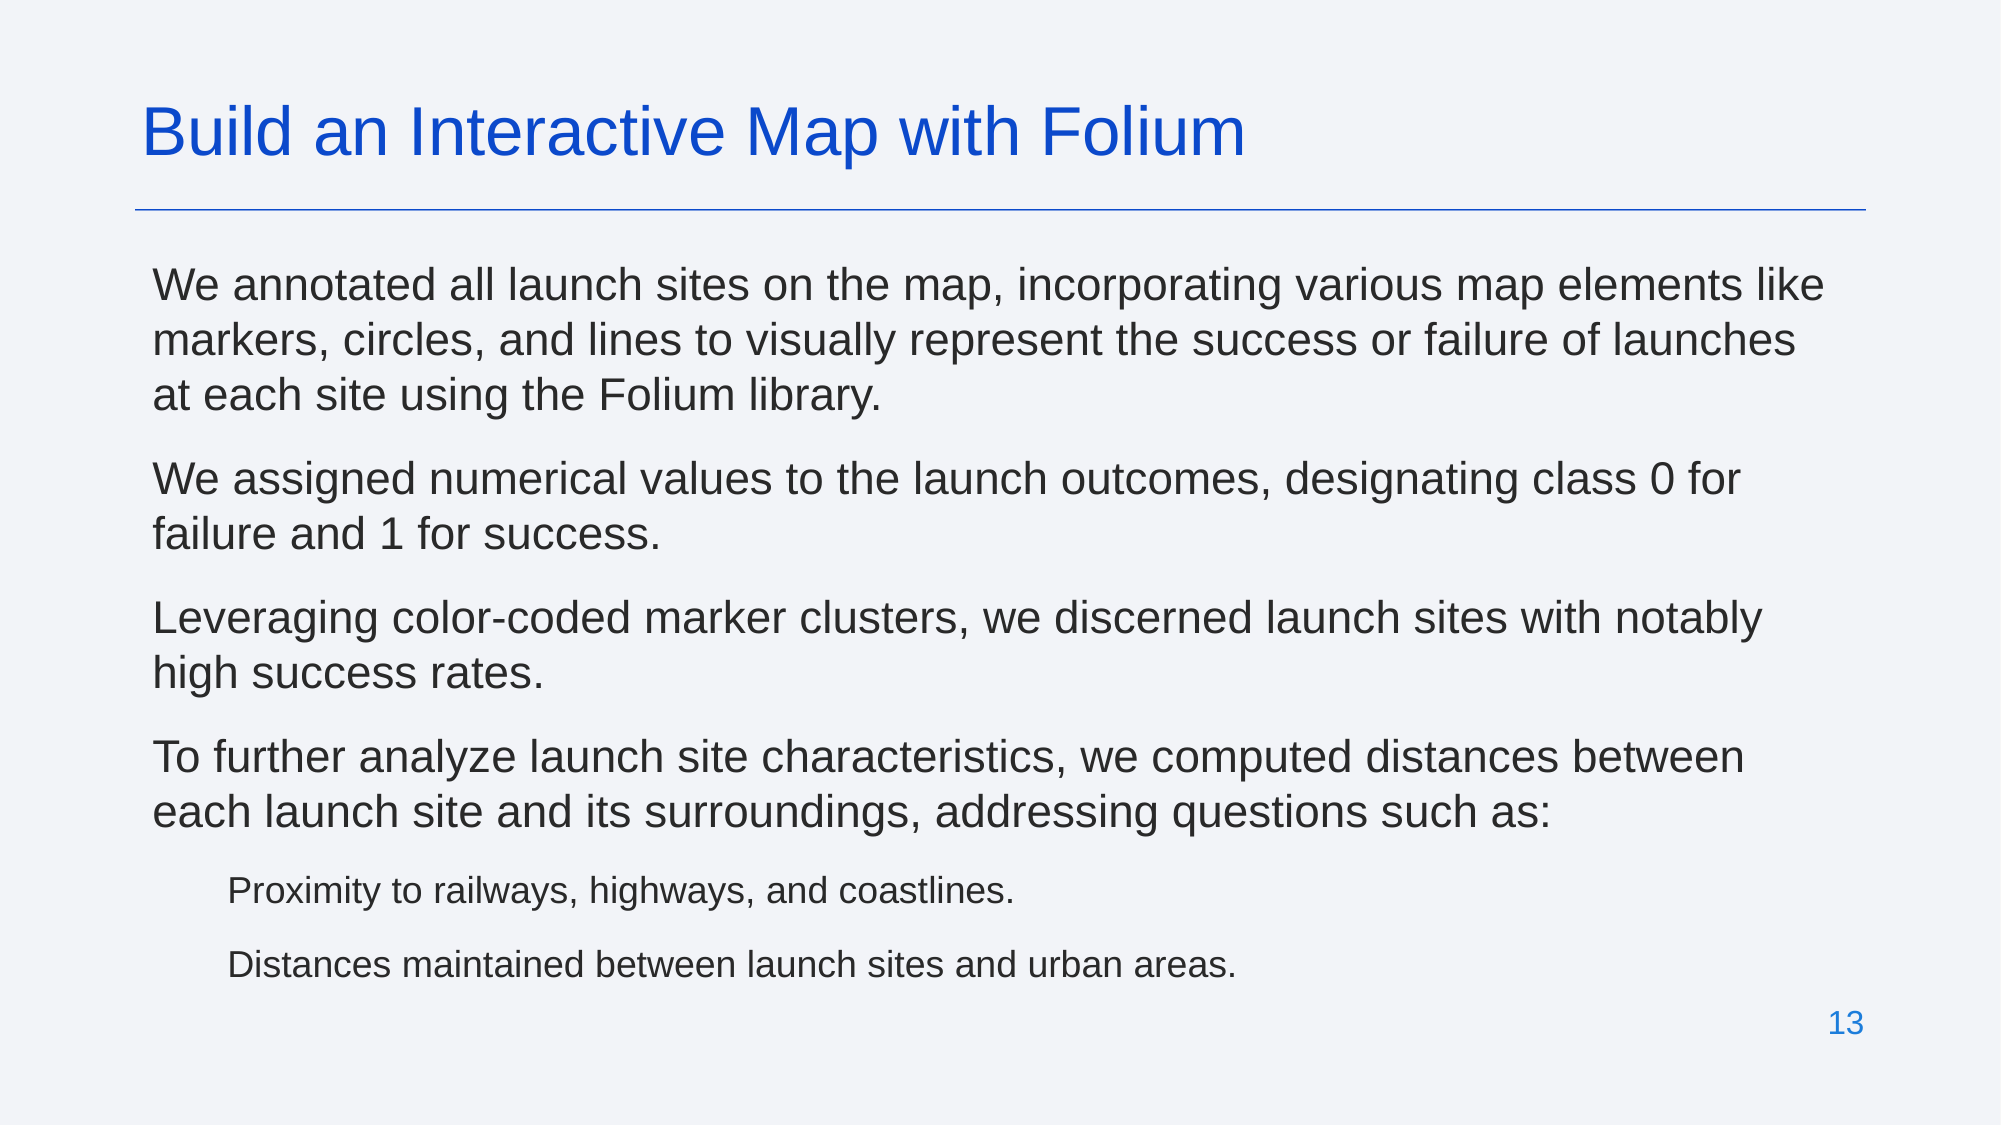

Build an Interactive Map with Folium
We annotated all launch sites on the map, incorporating various map elements like markers, circles, and lines to visually represent the success or failure of launches at each site using the Folium library.
We assigned numerical values to the launch outcomes, designating class 0 for failure and 1 for success.
Leveraging color-coded marker clusters, we discerned launch sites with notably high success rates.
To further analyze launch site characteristics, we computed distances between each launch site and its surroundings, addressing questions such as:
Proximity to railways, highways, and coastlines.
Distances maintained between launch sites and urban areas.

13